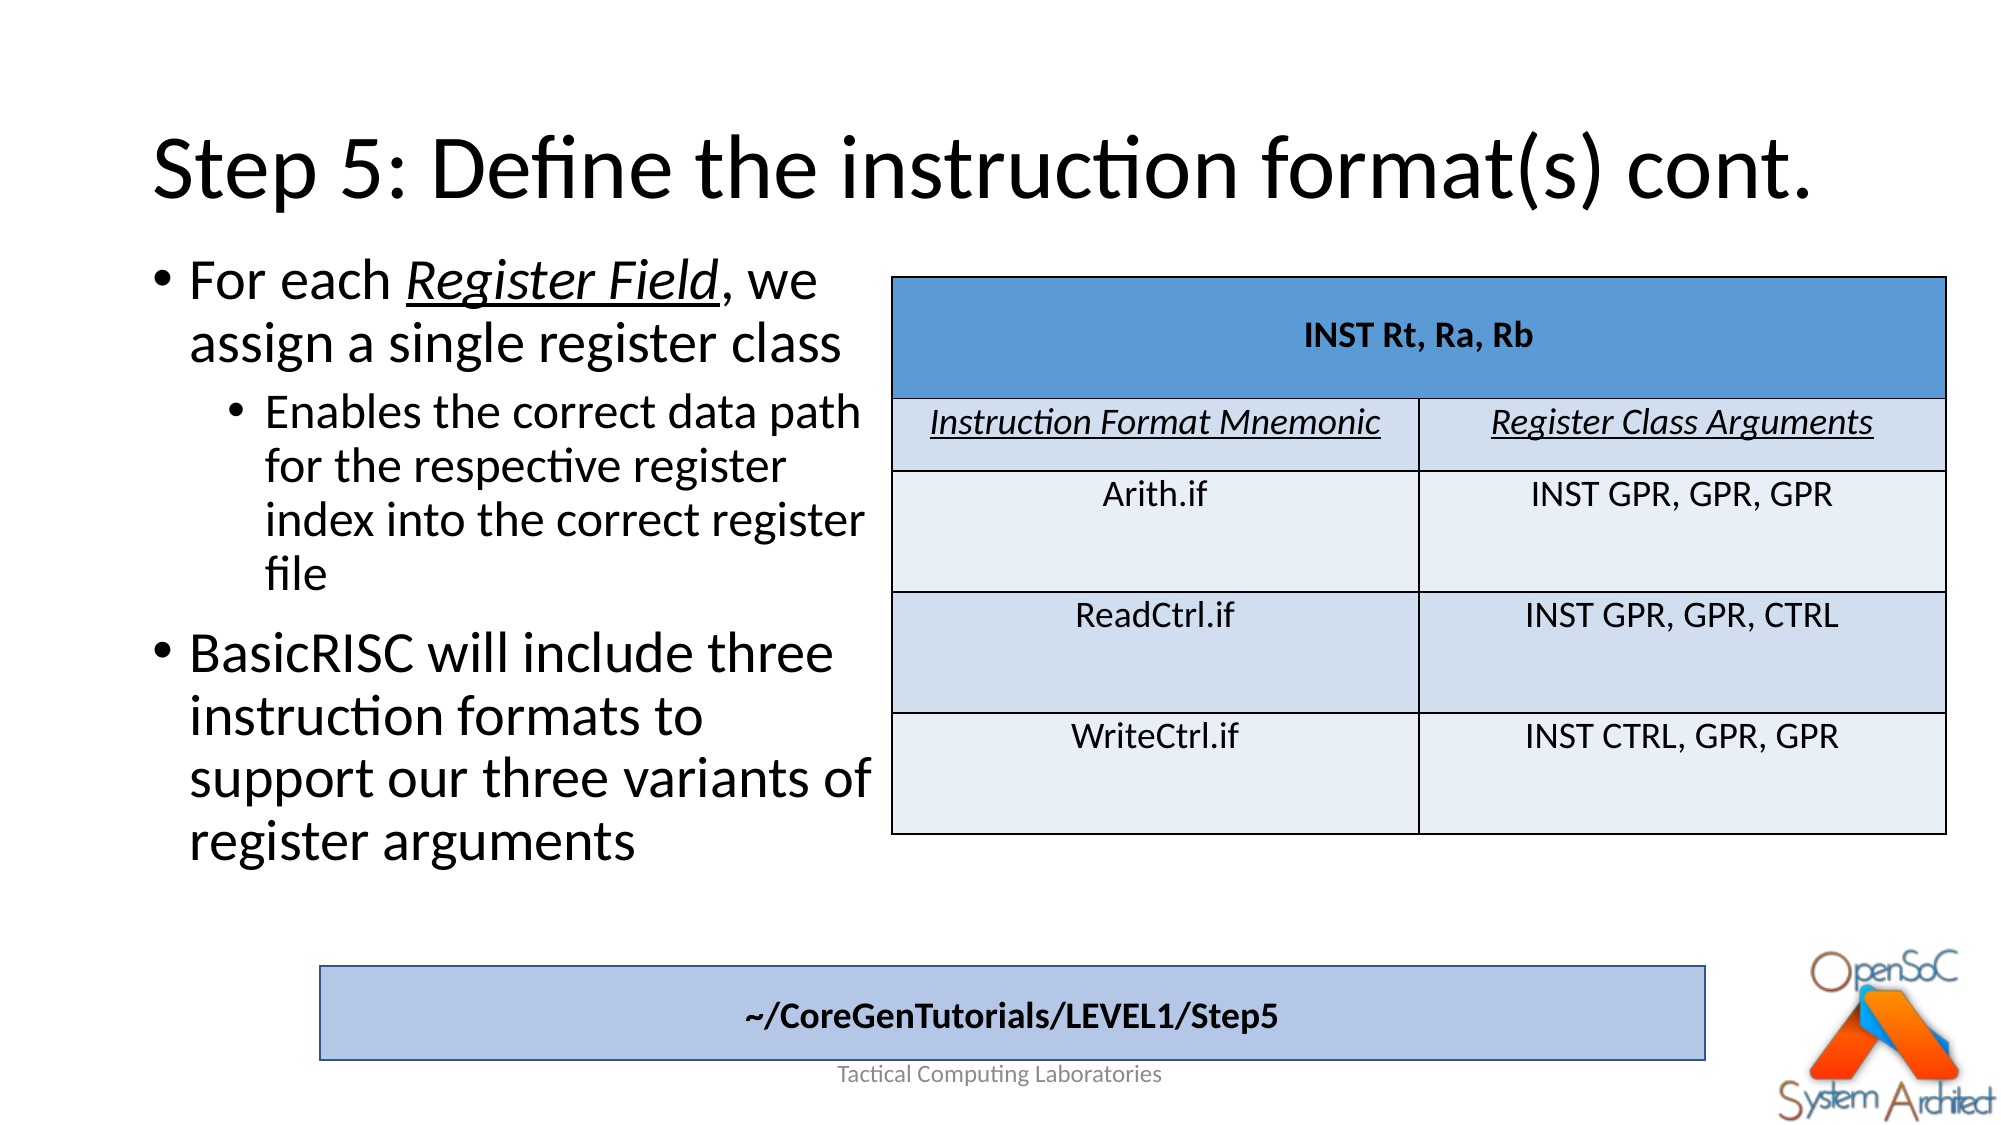

# Step 5: Define the instruction format(s) cont.
For each Register Field, we assign a single register class
Enables the correct data path for the respective register index into the correct register file
BasicRISC will include three instruction formats to support our three variants of register arguments

| INST Rt, Ra, Rb |  |
| --- | --- |
| Instruction Format Mnemonic | Register Class Arguments |
| Arith.if | INST GPR, GPR, GPR |
| ReadCtrl.if | INST GPR, GPR, CTRL |
| WriteCtrl.if | INST CTRL, GPR, GPR |
~/CoreGenTutorials/LEVEL1/Step5
Tactical Computing Laboratories